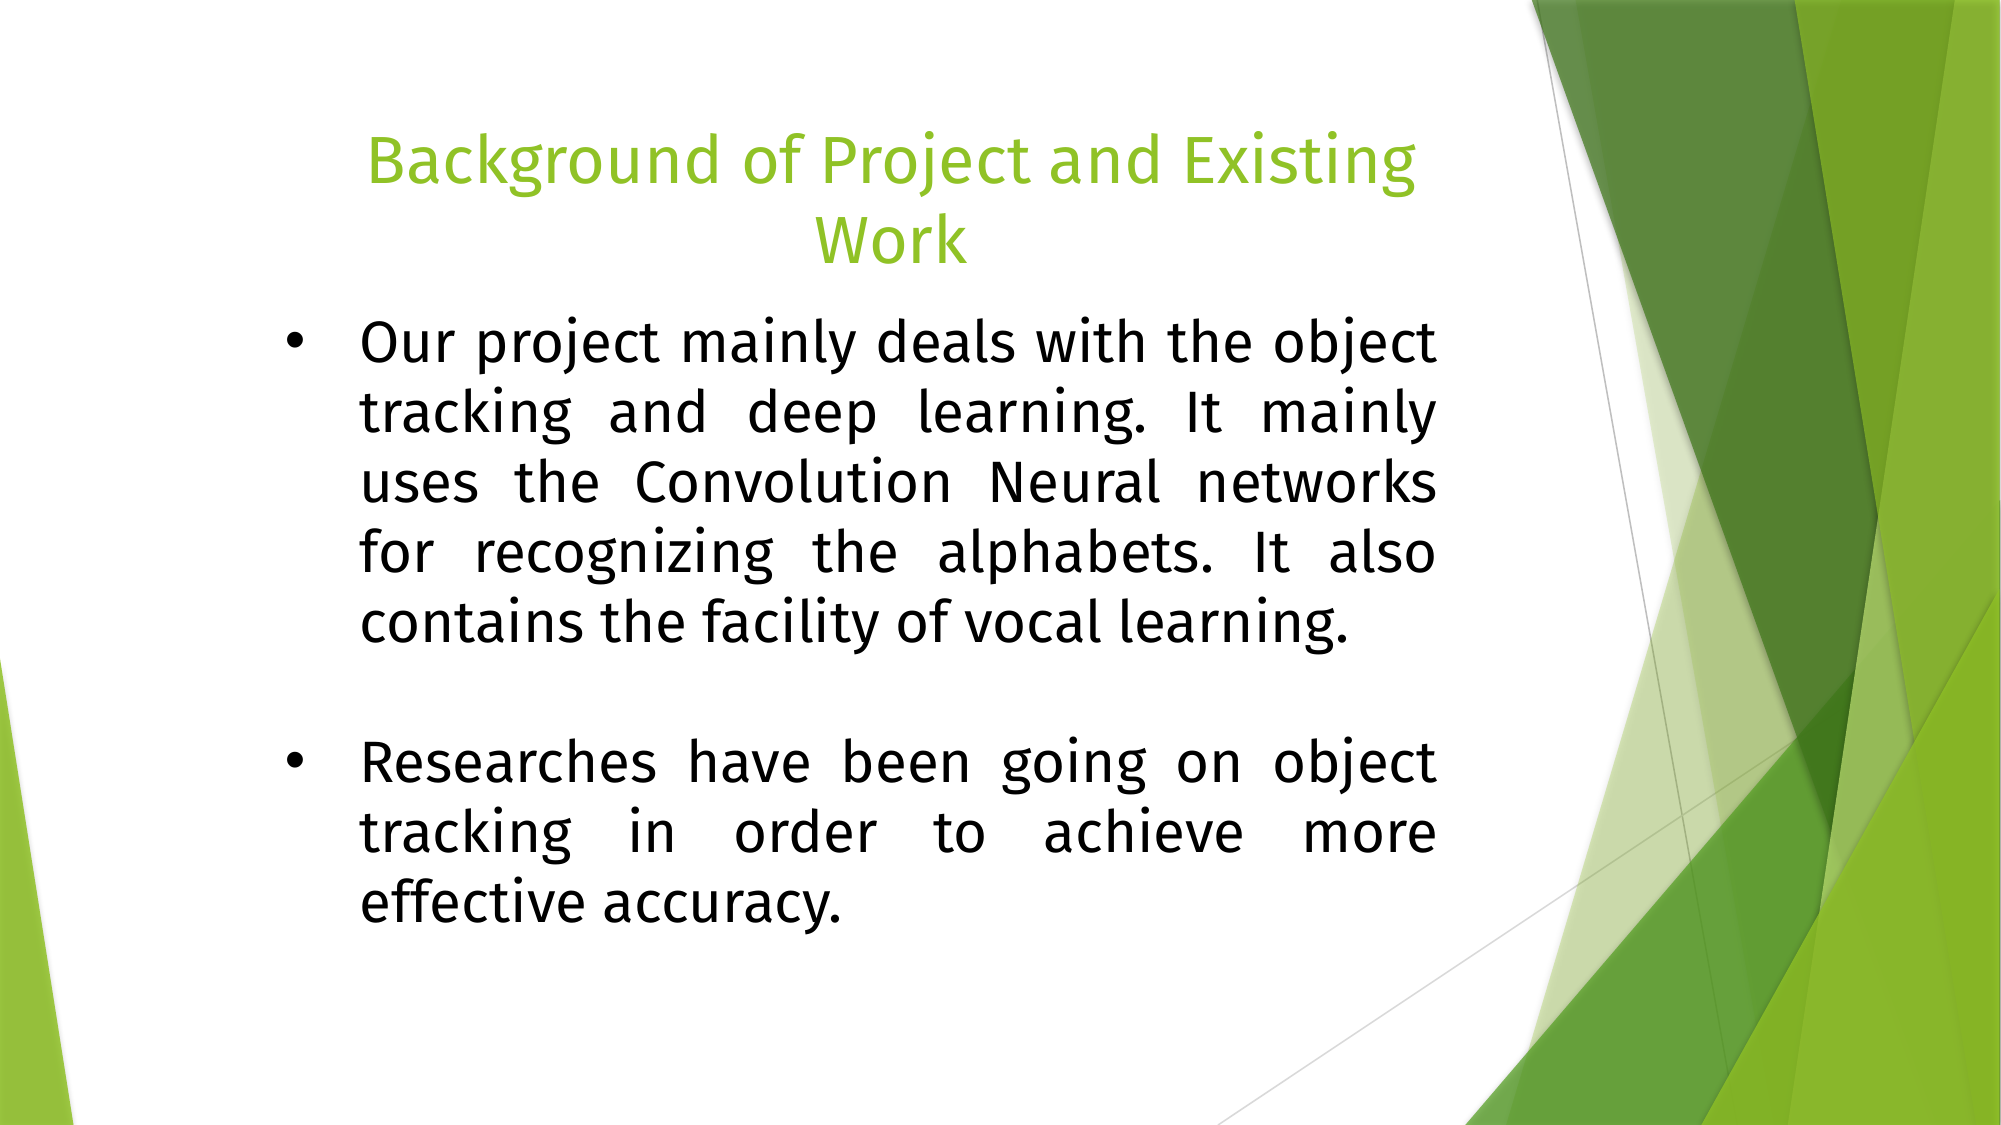

Background of Project and Existing Work

Our project mainly deals with the object tracking and deep learning. It mainly uses the Convolution Neural networks for recognizing the alphabets. It also contains the facility of vocal learning.

Researches have been going on object tracking in order to achieve more effective accuracy.